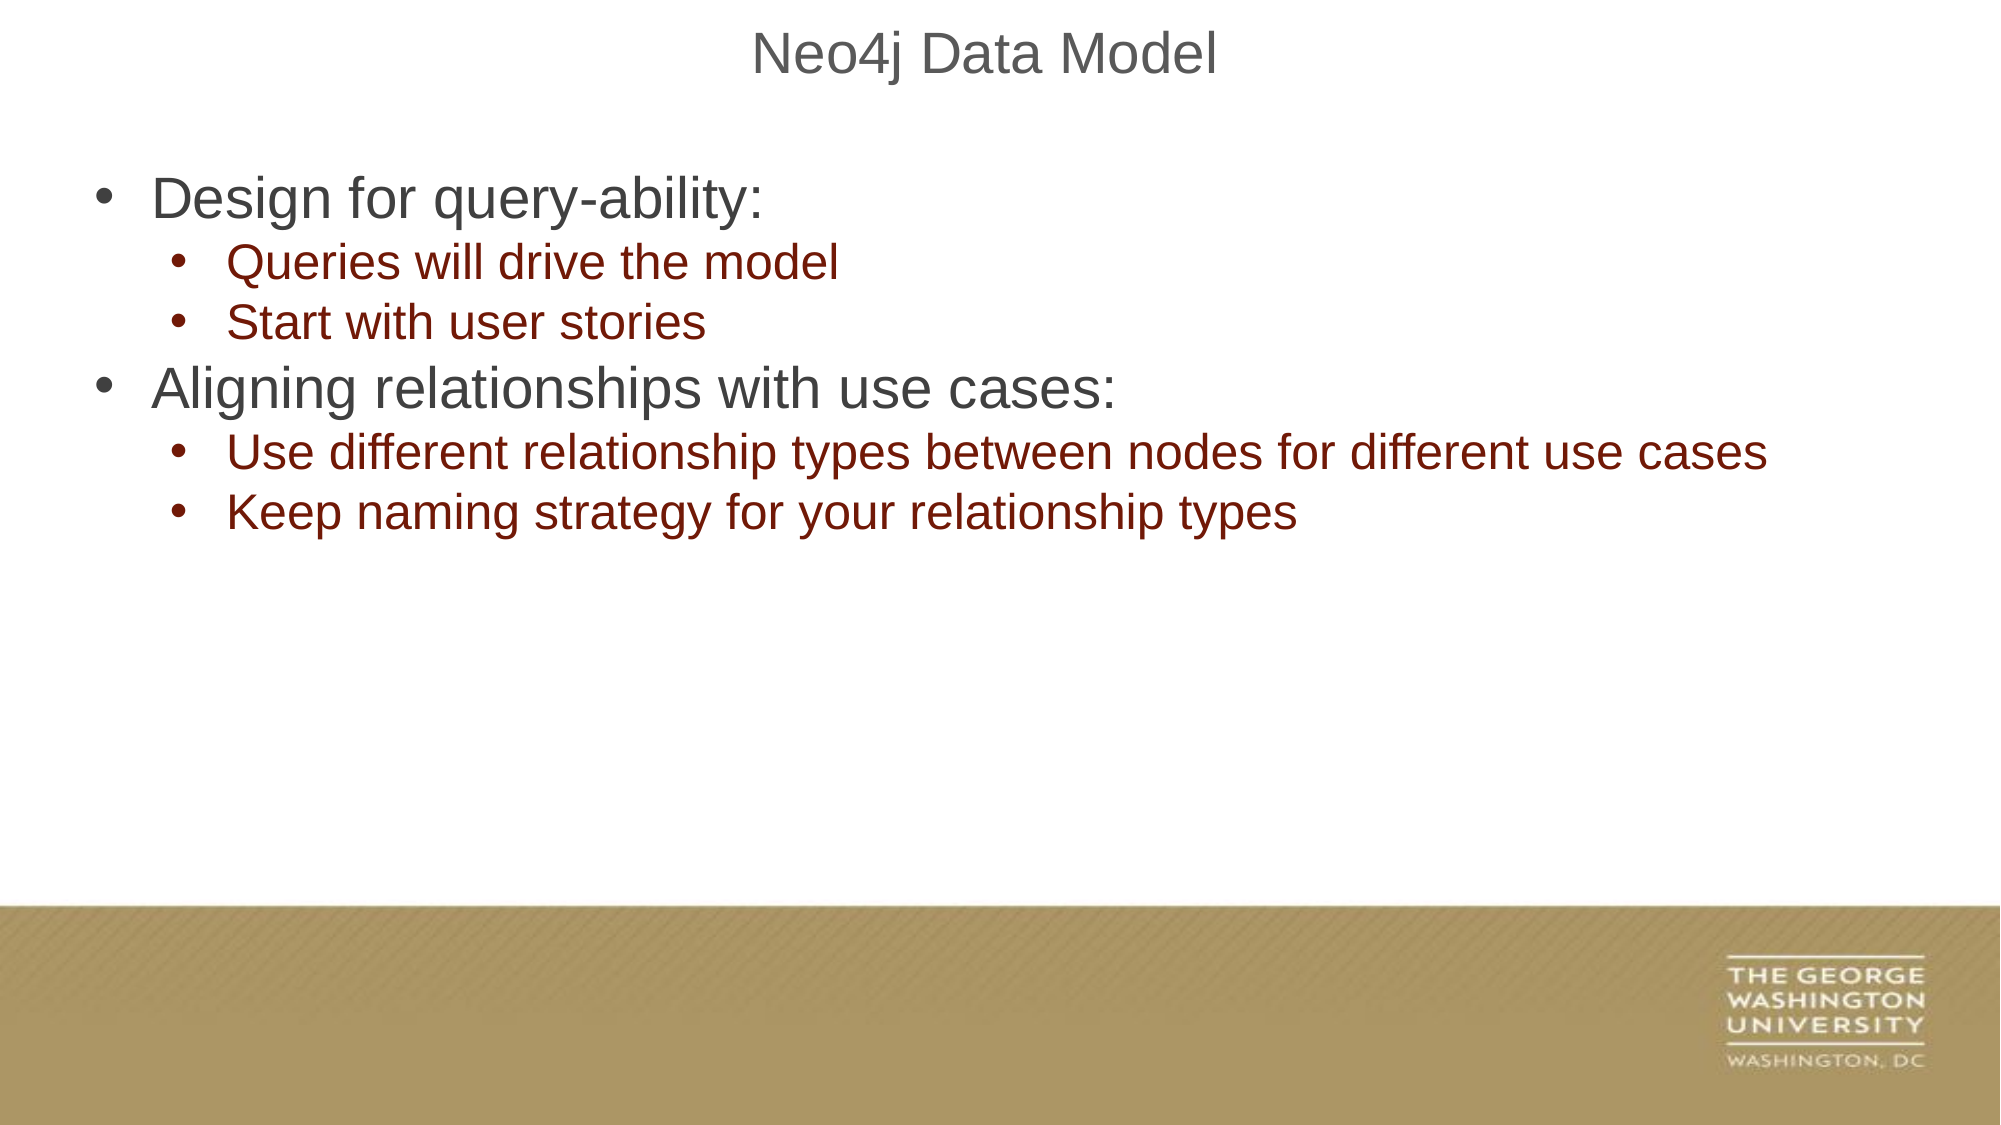

Neo4j Data Model
Design for query-ability:
Queries will drive the model
Start with user stories
Aligning relationships with use cases:
Use different relationship types between nodes for different use cases
Keep naming strategy for your relationship types